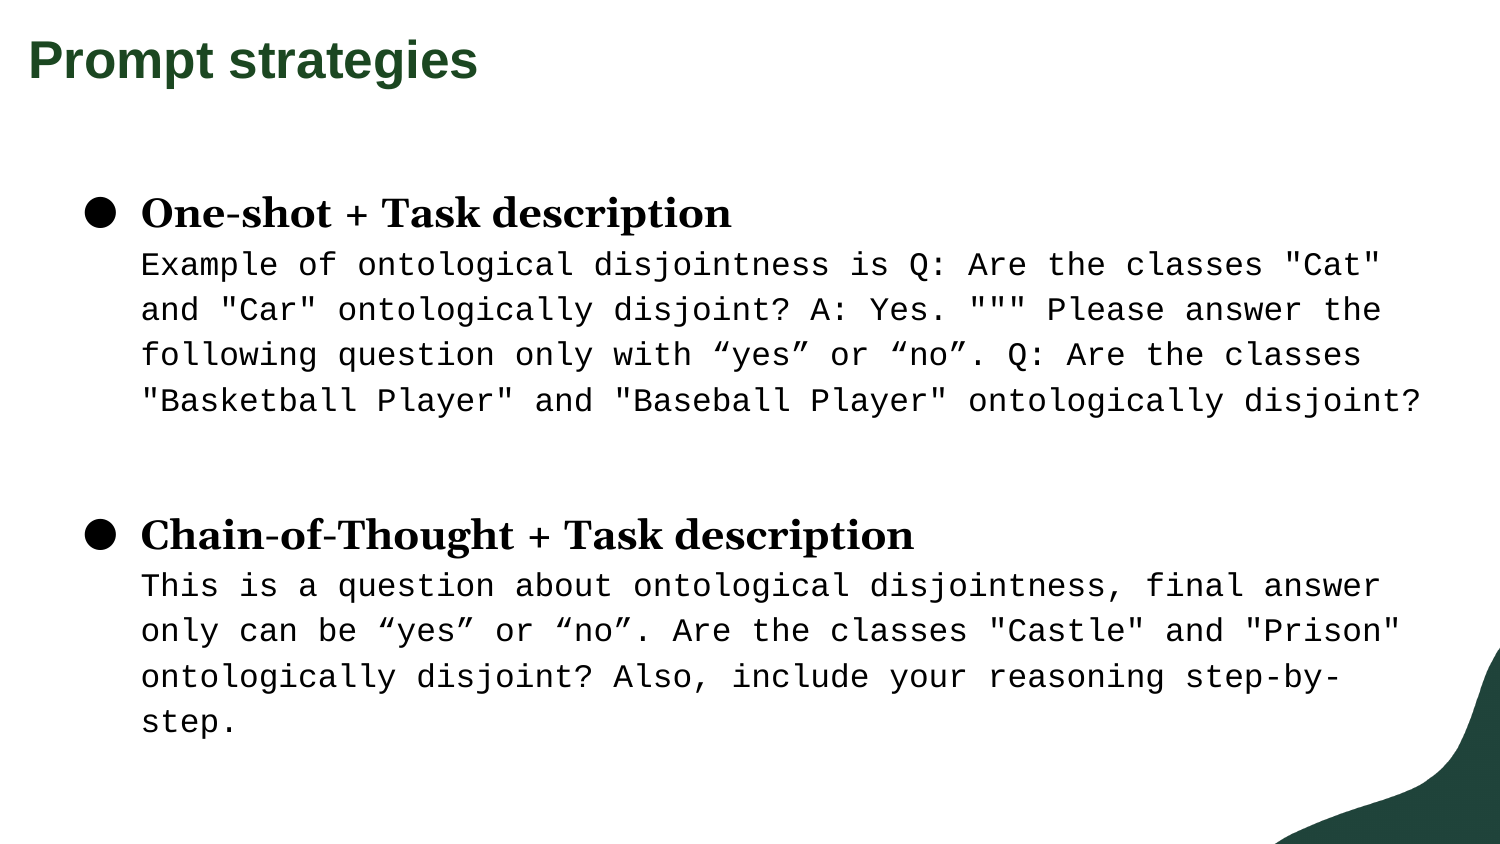

# Prompt strategies
One-shot + Task description
Example of ontological disjointness is Q: Are the classes "Cat" and "Car" ontologically disjoint? A: Yes. """ Please answer the following question only with “yes” or “no”. Q: Are the classes "Basketball Player" and "Baseball Player" ontologically disjoint?

Chain-of-Thought + Task description
This is a question about ontological disjointness, final answer only can be “yes” or “no”. Are the classes "Castle" and "Prison" ontologically disjoint? Also, include your reasoning step-by-step.